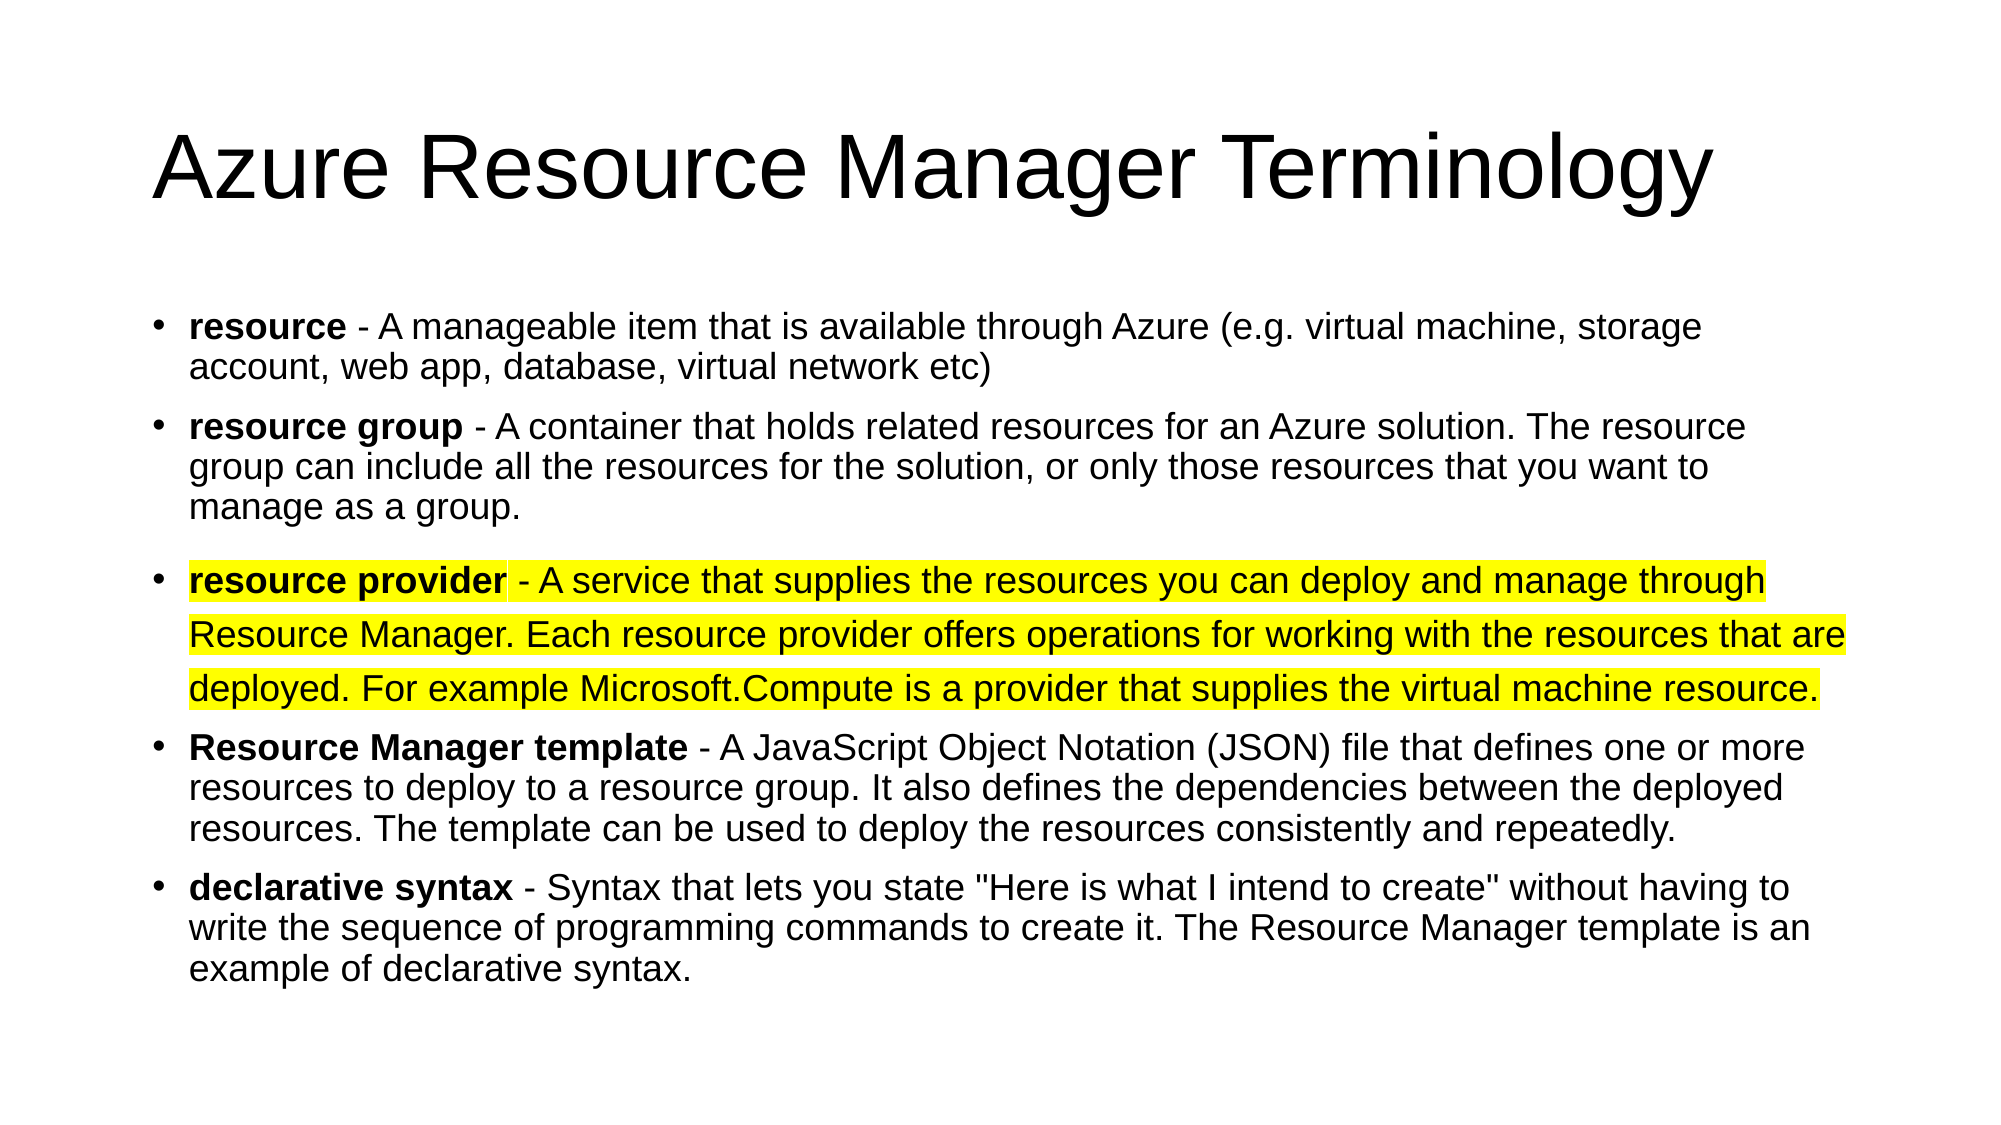

# Azure Resource Manager Terminology
resource - A manageable item that is available through Azure (e.g. virtual machine, storage account, web app, database, virtual network etc)
resource group - A container that holds related resources for an Azure solution. The resource group can include all the resources for the solution, or only those resources that you want to manage as a group.
resource provider - A service that supplies the resources you can deploy and manage through Resource Manager. Each resource provider offers operations for working with the resources that are deployed. For example Microsoft.Compute is a provider that supplies the virtual machine resource.
Resource Manager template - A JavaScript Object Notation (JSON) file that defines one or more resources to deploy to a resource group. It also defines the dependencies between the deployed resources. The template can be used to deploy the resources consistently and repeatedly.
declarative syntax - Syntax that lets you state "Here is what I intend to create" without having to write the sequence of programming commands to create it. The Resource Manager template is an example of declarative syntax.